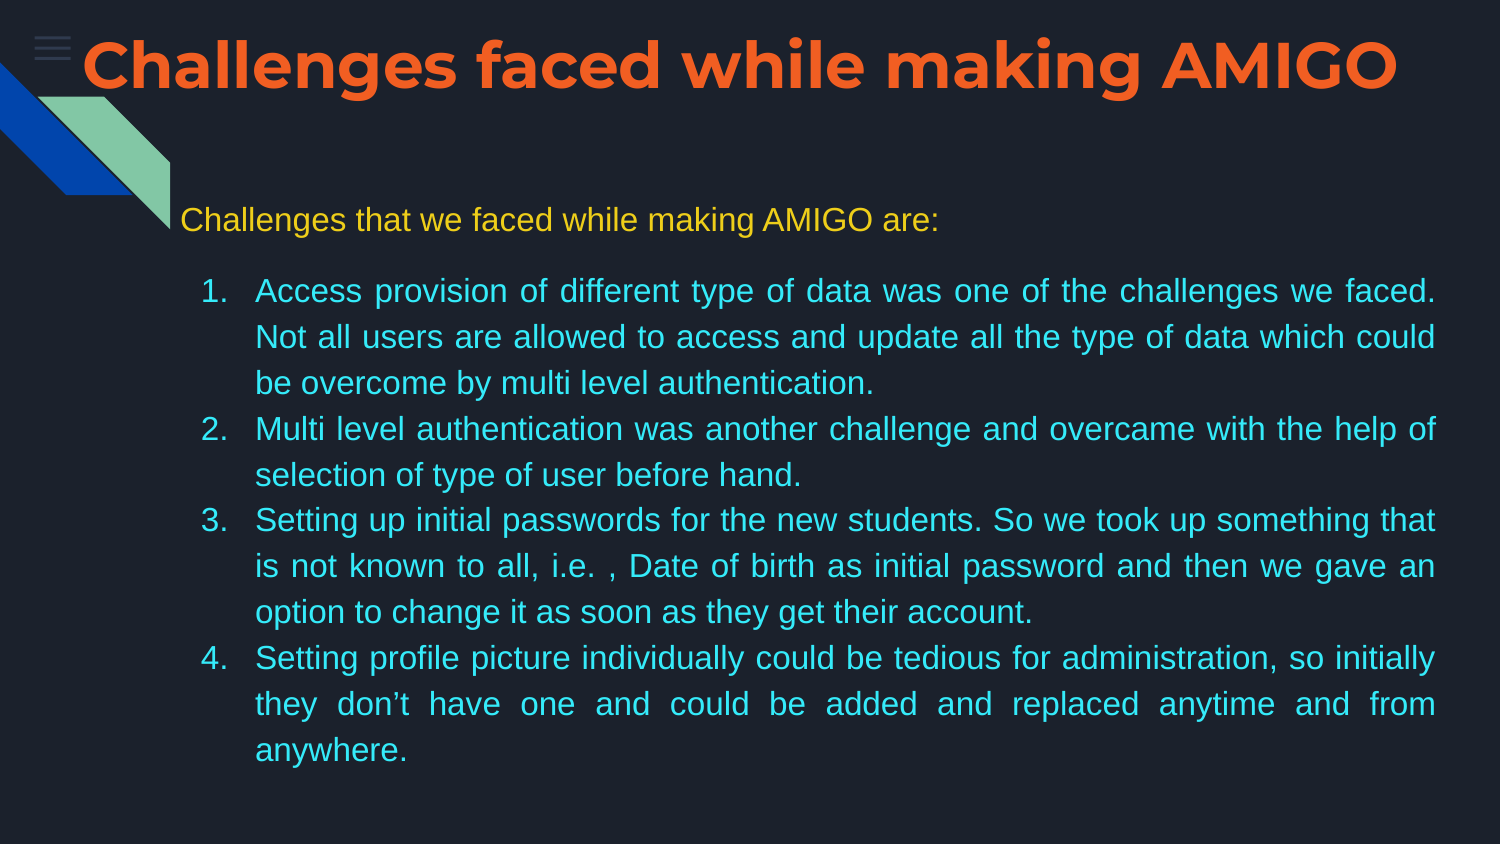

# Challenges faced while making AMIGO
Challenges that we faced while making AMIGO are:
Access provision of different type of data was one of the challenges we faced. Not all users are allowed to access and update all the type of data which could be overcome by multi level authentication.
Multi level authentication was another challenge and overcame with the help of selection of type of user before hand.
Setting up initial passwords for the new students. So we took up something that is not known to all, i.e. , Date of birth as initial password and then we gave an option to change it as soon as they get their account.
Setting profile picture individually could be tedious for administration, so initially they don’t have one and could be added and replaced anytime and from anywhere.